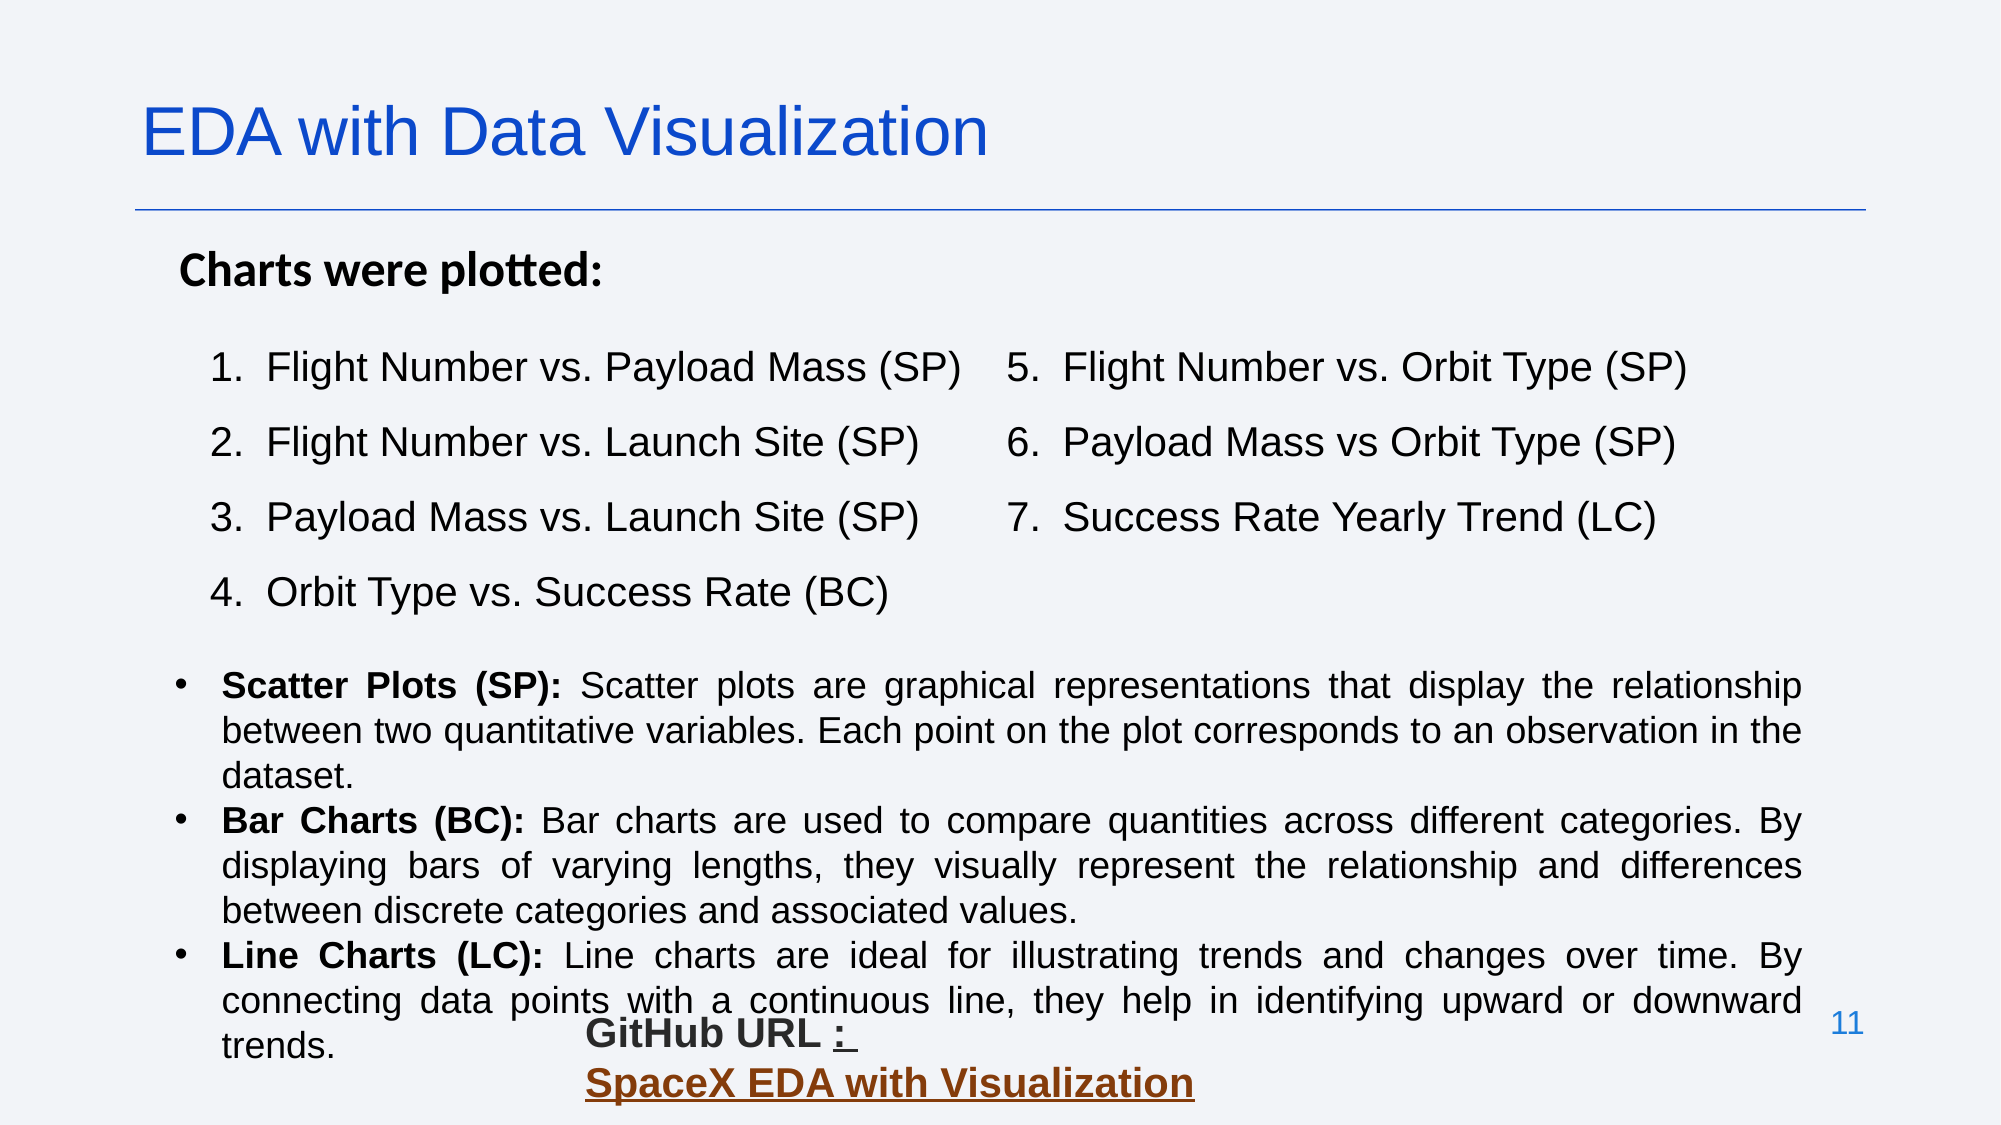

EDA with Data Visualization
Charts were plotted:

Flight Number vs. Payload Mass (SP)
Flight Number vs. Launch Site (SP)
Payload Mass vs. Launch Site (SP)
Orbit Type vs. Success Rate (BC)
Flight Number vs. Orbit Type (SP)
Payload Mass vs Orbit Type (SP)
Success Rate Yearly Trend (LC)

Scatter Plots (SP): Scatter plots are graphical representations that display the relationship between two quantitative variables. Each point on the plot corresponds to an observation in the dataset.
Bar Charts (BC): Bar charts are used to compare quantities across different categories. By displaying bars of varying lengths, they visually represent the relationship and differences between discrete categories and associated values.
Line Charts (LC): Line charts are ideal for illustrating trends and changes over time. By connecting data points with a continuous line, they help in identifying upward or downward trends.
11
GitHub URL : SpaceX EDA with Visualization